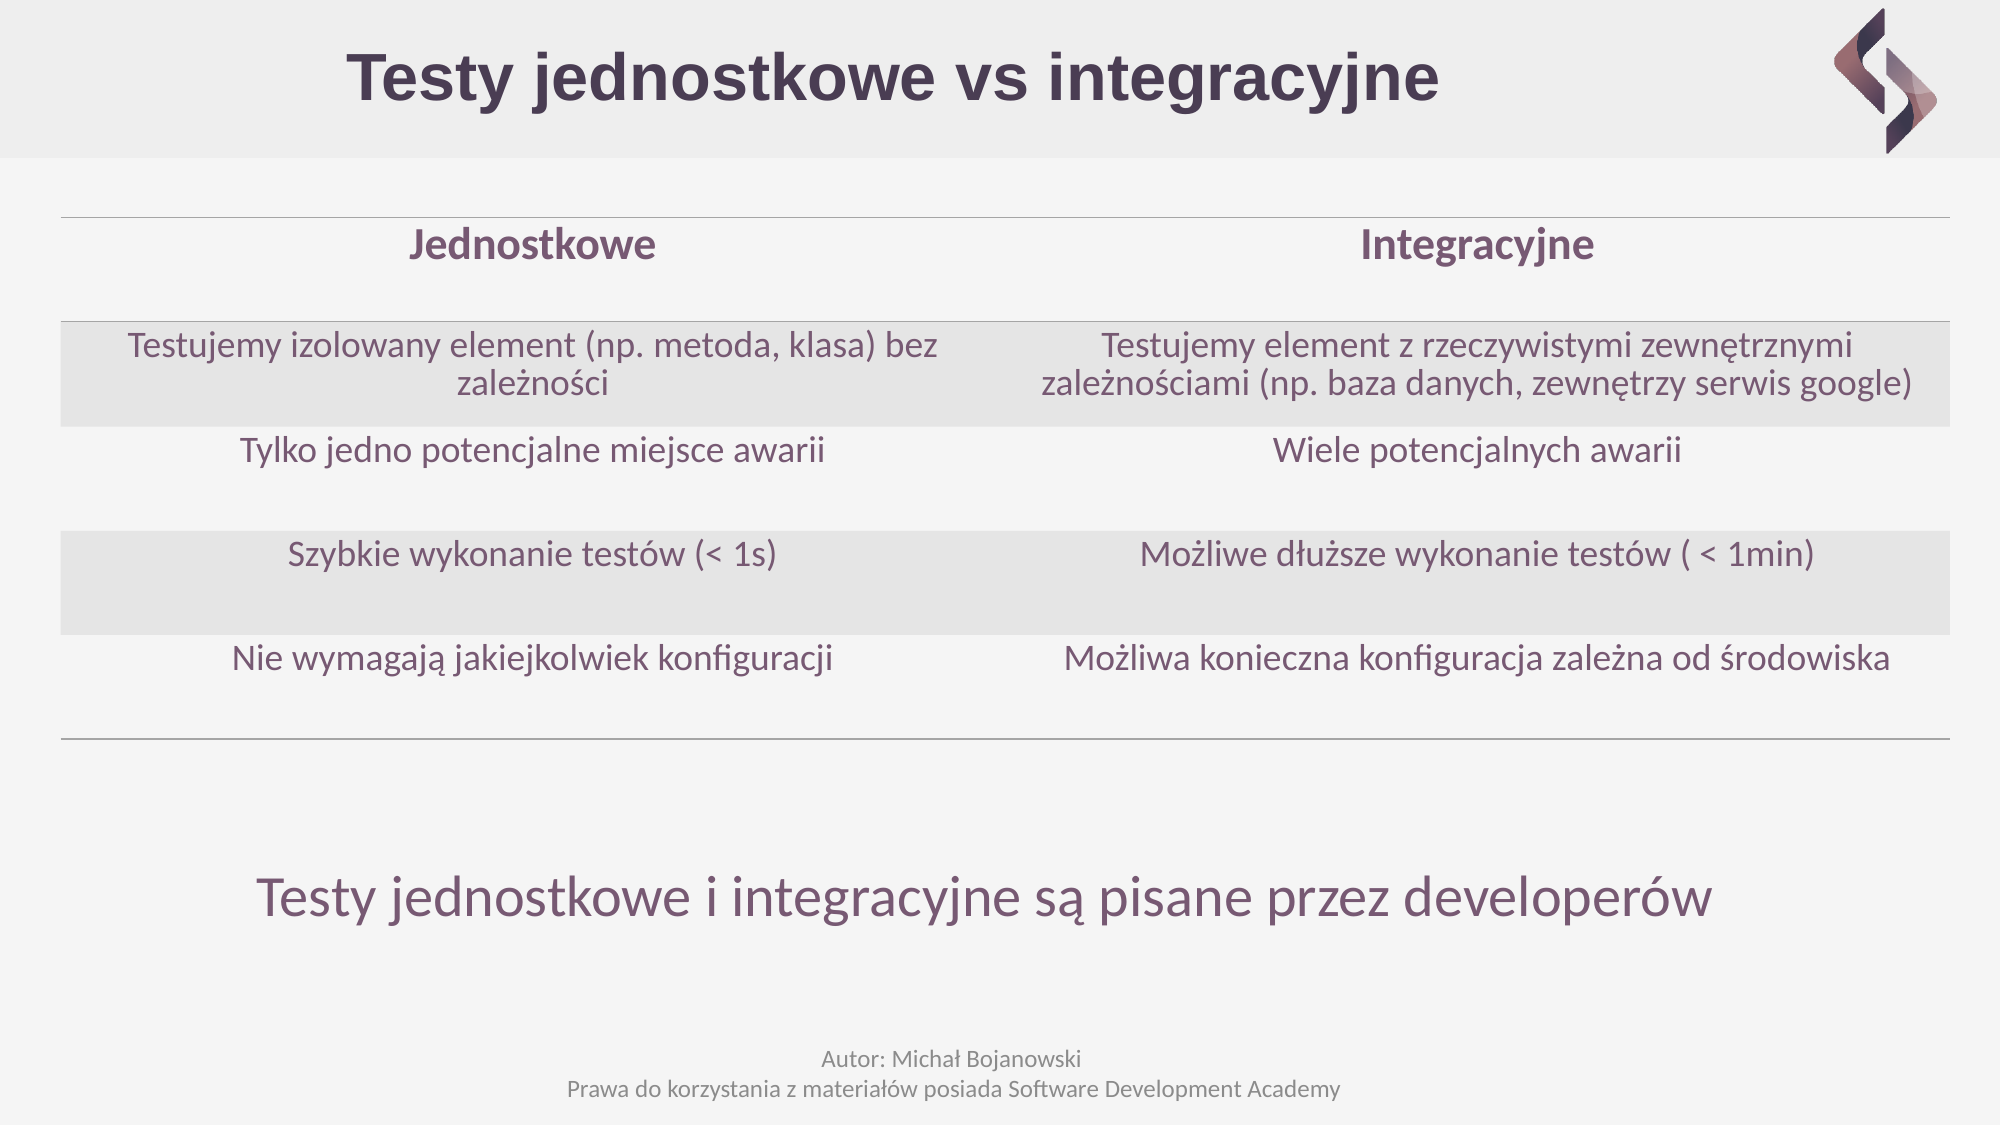

# Testy jednostkowe vs integracyjne
| Jednostkowe | Integracyjne |
| --- | --- |
| Testujemy izolowany element (np. metoda, klasa) bez zależności | Testujemy element z rzeczywistymi zewnętrznymi zależnościami (np. baza danych, zewnętrzy serwis google) |
| Tylko jedno potencjalne miejsce awarii | Wiele potencjalnych awarii |
| Szybkie wykonanie testów (< 1s) | Możliwe dłuższe wykonanie testów ( < 1min) |
| Nie wymagają jakiejkolwiek konfiguracji | Możliwa konieczna konfiguracja zależna od środowiska |

Testy jednostkowe i integracyjne są pisane przez developerów
Autor: Michał Bojanowski
Prawa do korzystania z materiałów posiada Software Development Academy